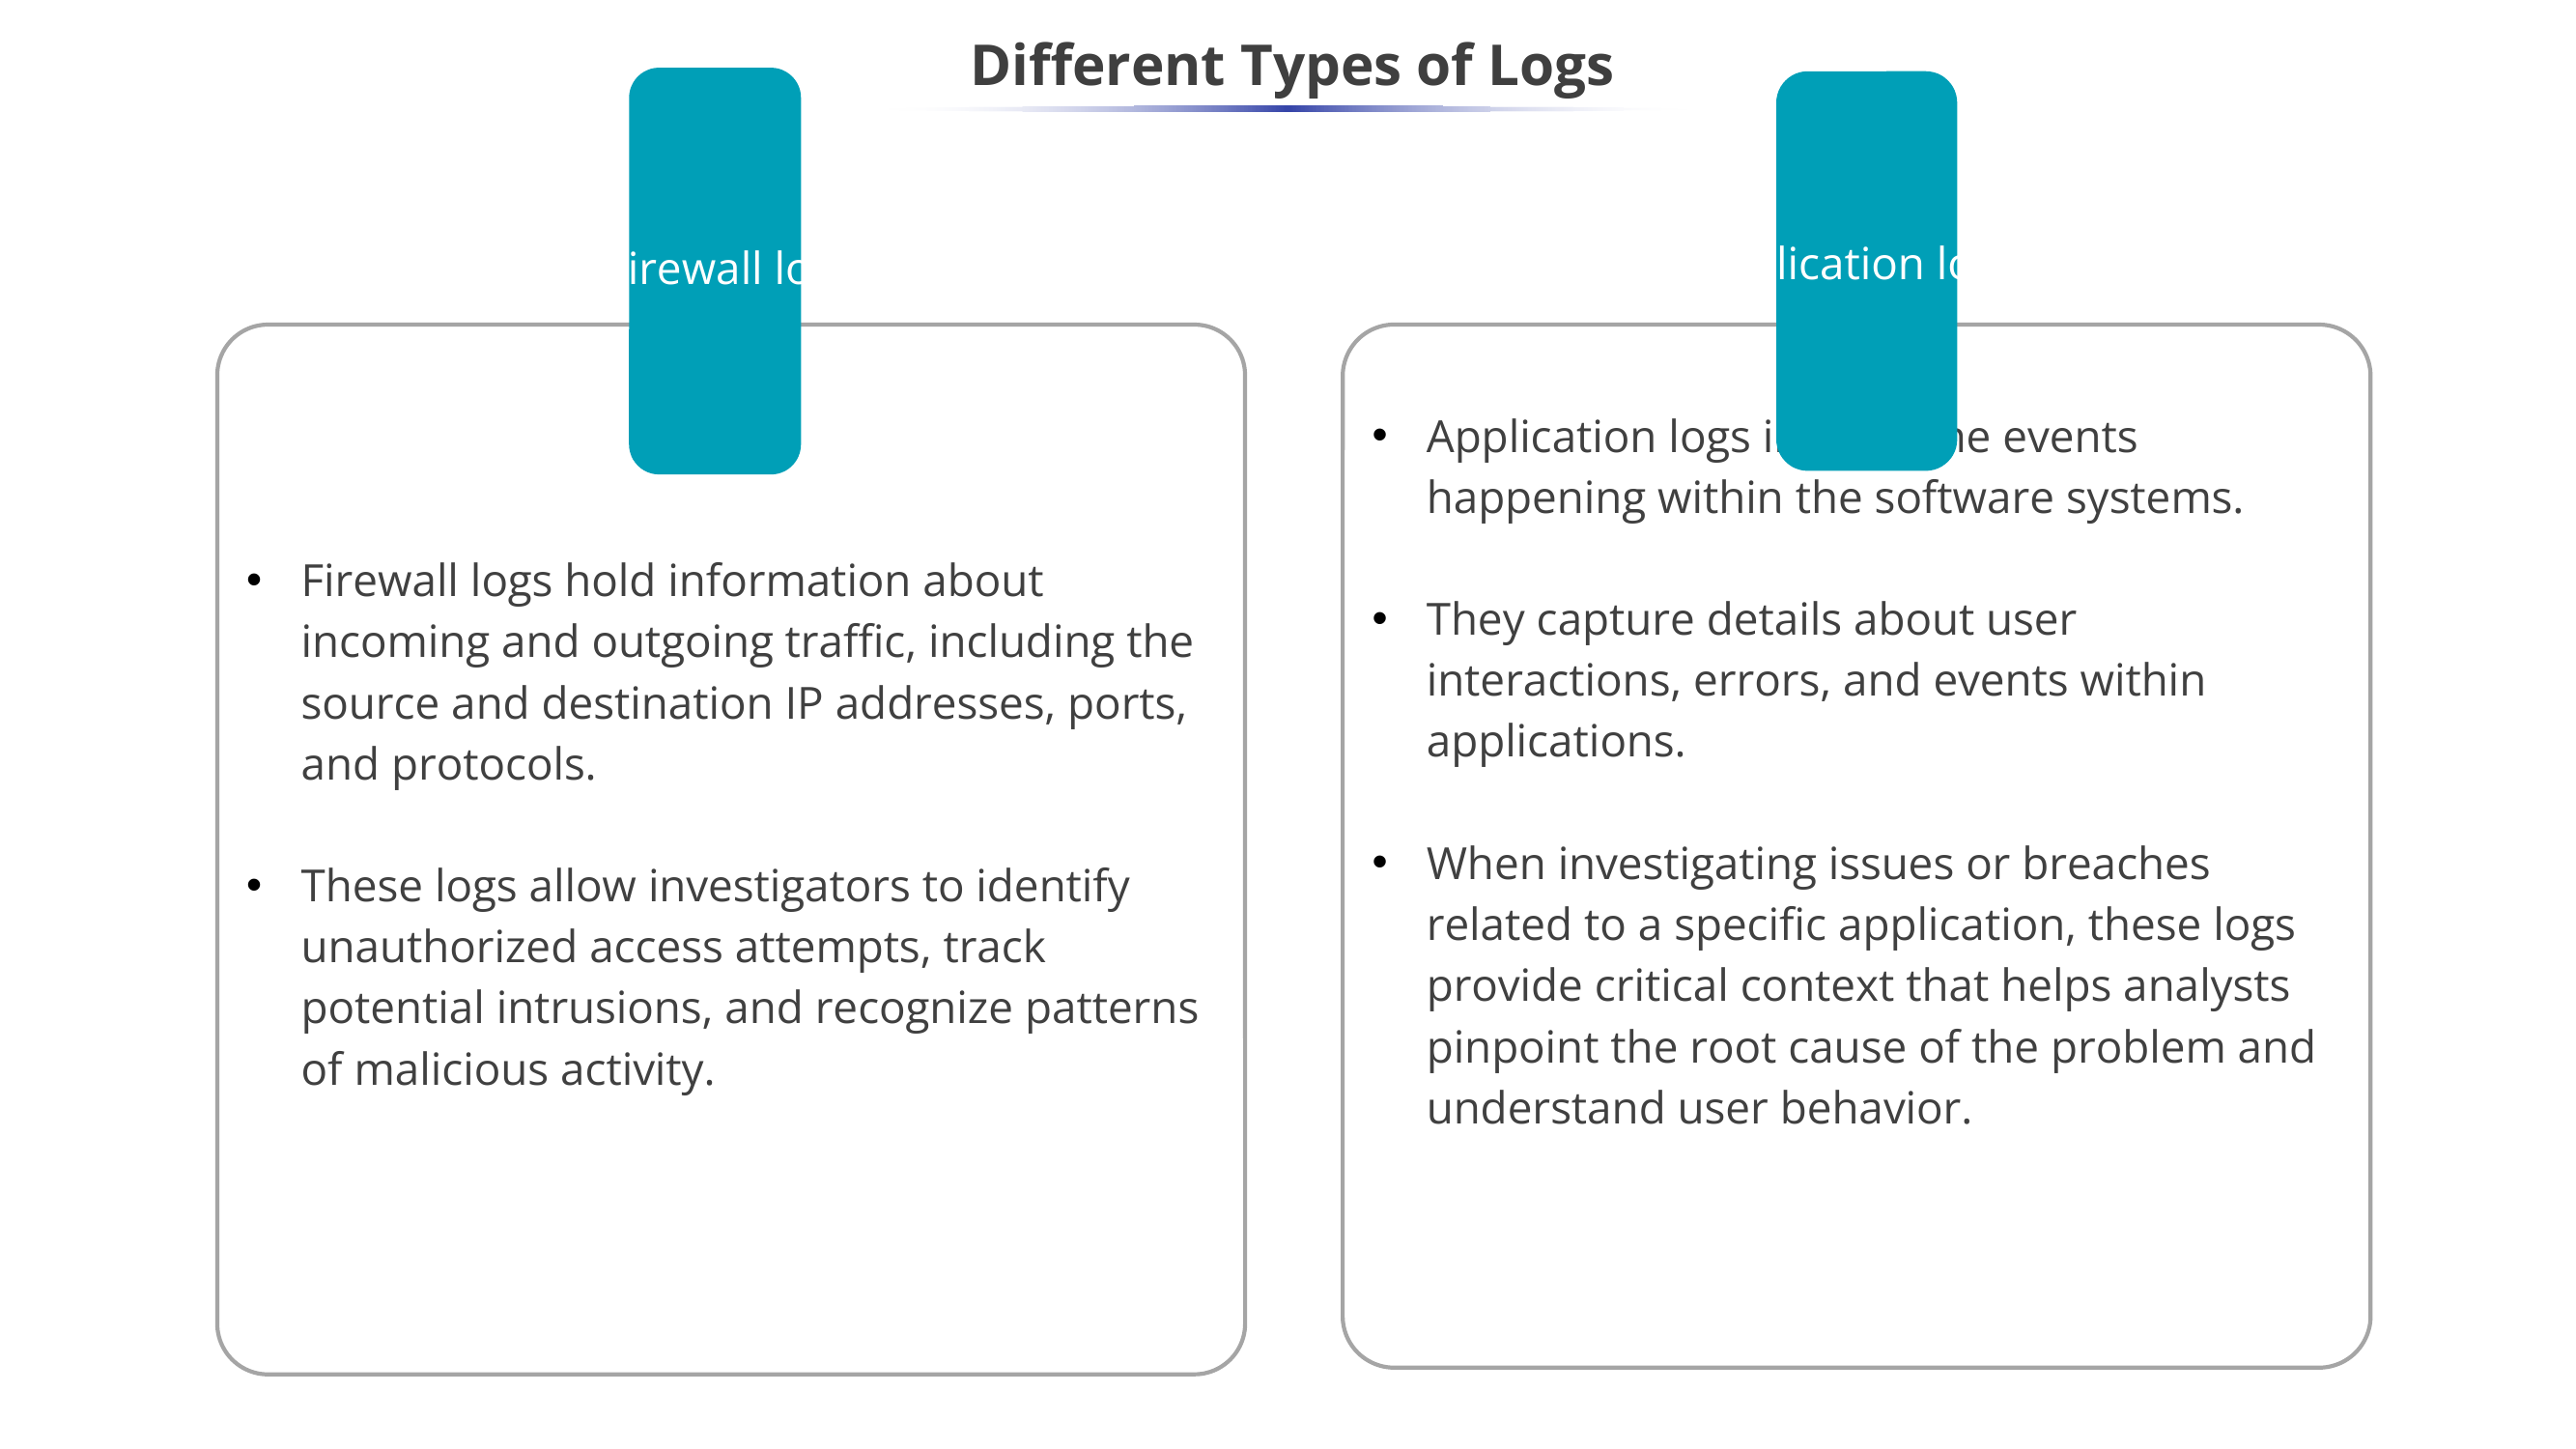

# Different Types of Logs

Application logs

Application logs include the events happening within the software systems.

They capture details about user interactions, errors, and events within applications.

When investigating issues or breaches related to a specific application, these logs provide critical context that helps analysts pinpoint the root cause of the problem and understand user behavior.

Firewall logs
Firewall logs hold information about incoming and outgoing traffic, including the source and destination IP addresses, ports, and protocols.

These logs allow investigators to identify unauthorized access attempts, track potential intrusions, and recognize patterns of malicious activity.